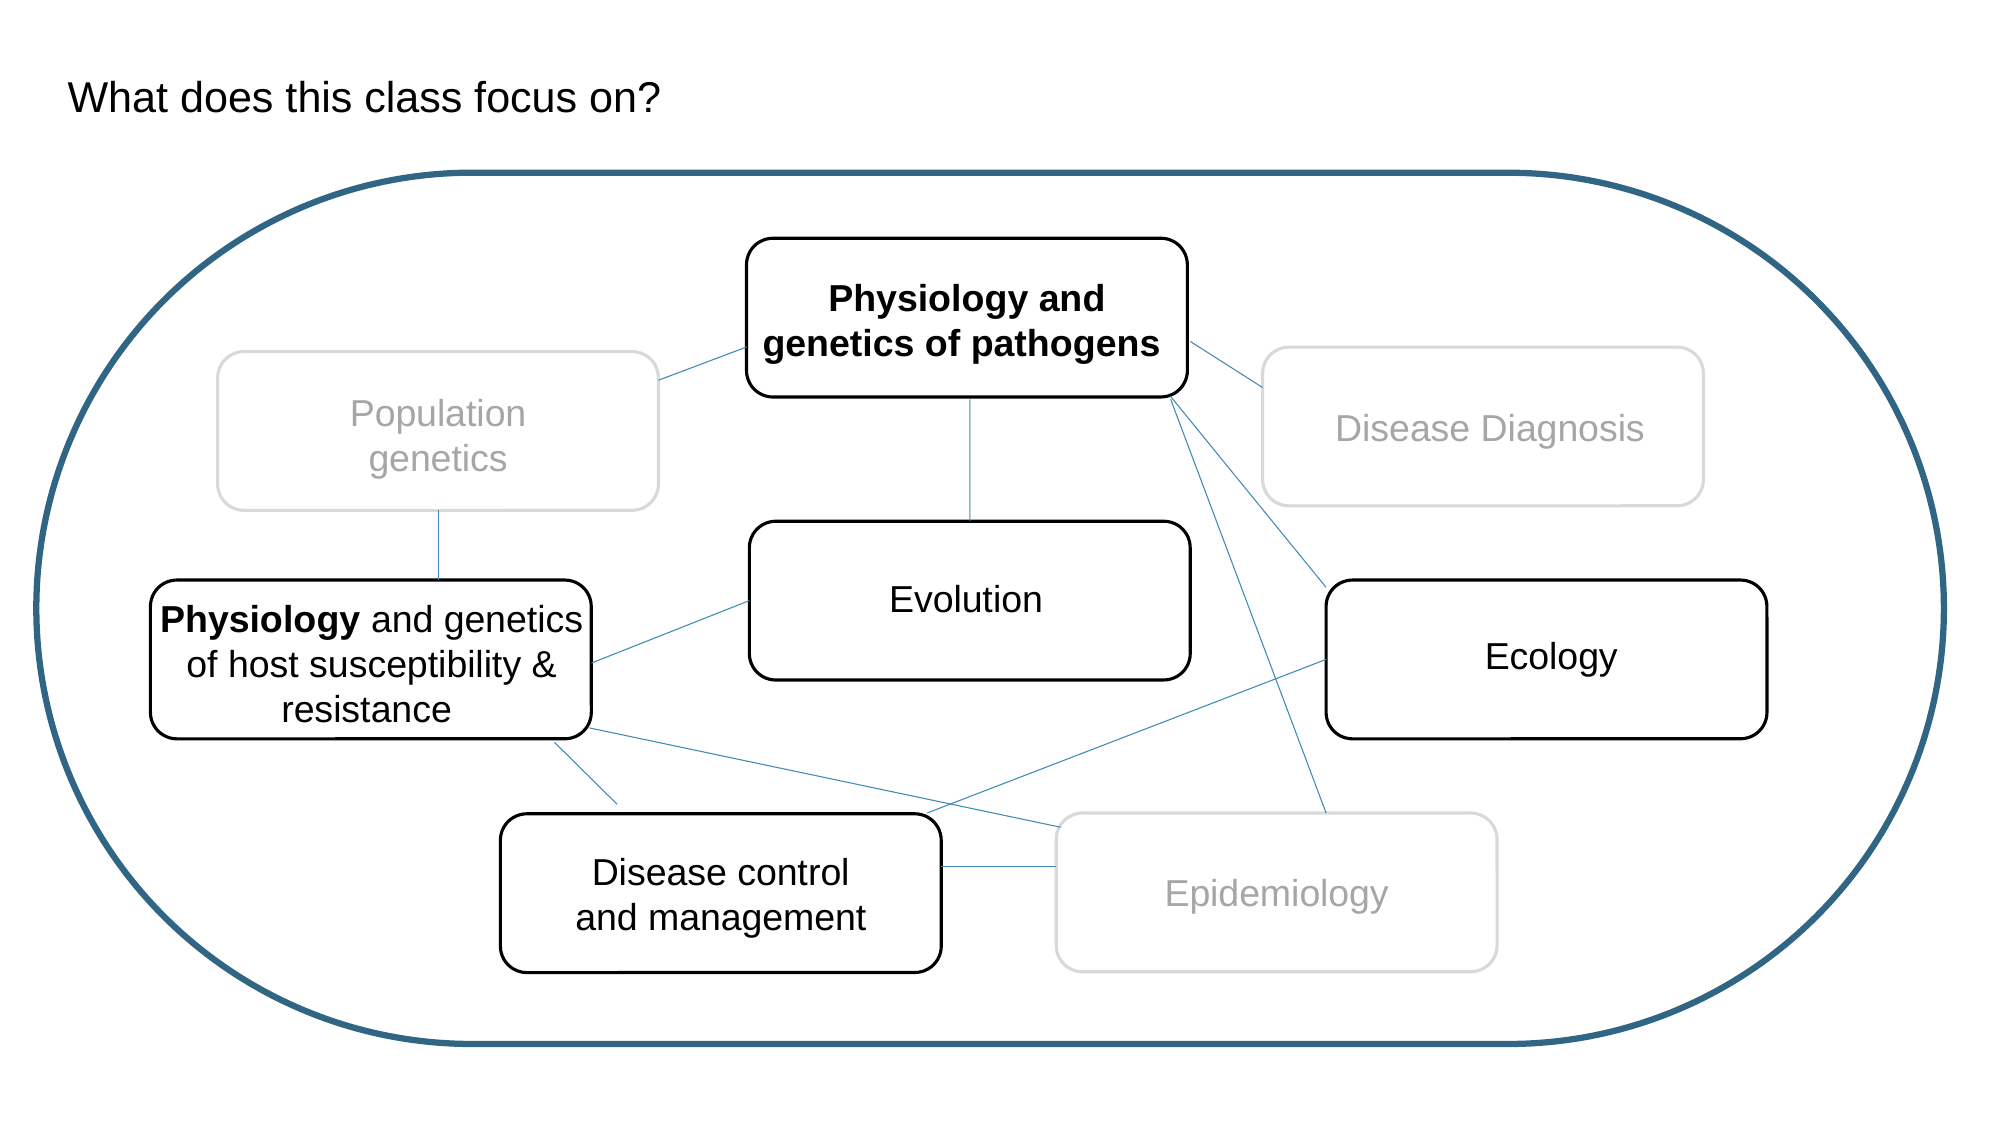

# What does this class focus on?

Physiology and genetics of pathogens

Population genetics
Disease Diagnosis

Evolution

Physiology and genetics of host susceptibility & resistance
Ecology

Disease control and management
Epidemiology